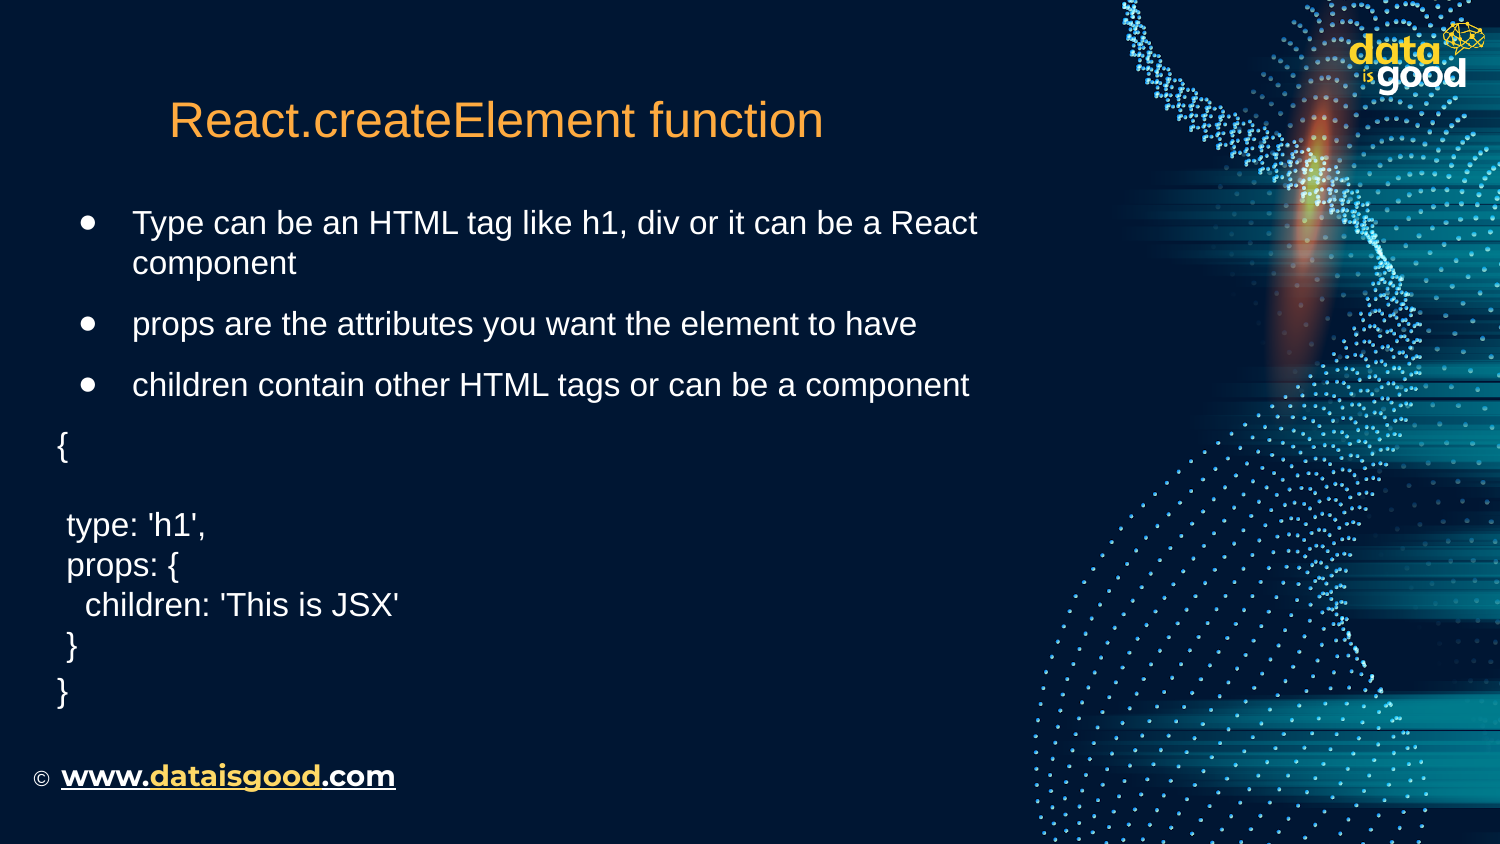

# React.createElement function
Type can be an HTML tag like h1, div or it can be a React component
props are the attributes you want the element to have
children contain other HTML tags or can be a component
{

 type: 'h1',
 props: {
   children: 'This is JSX'
 }
}